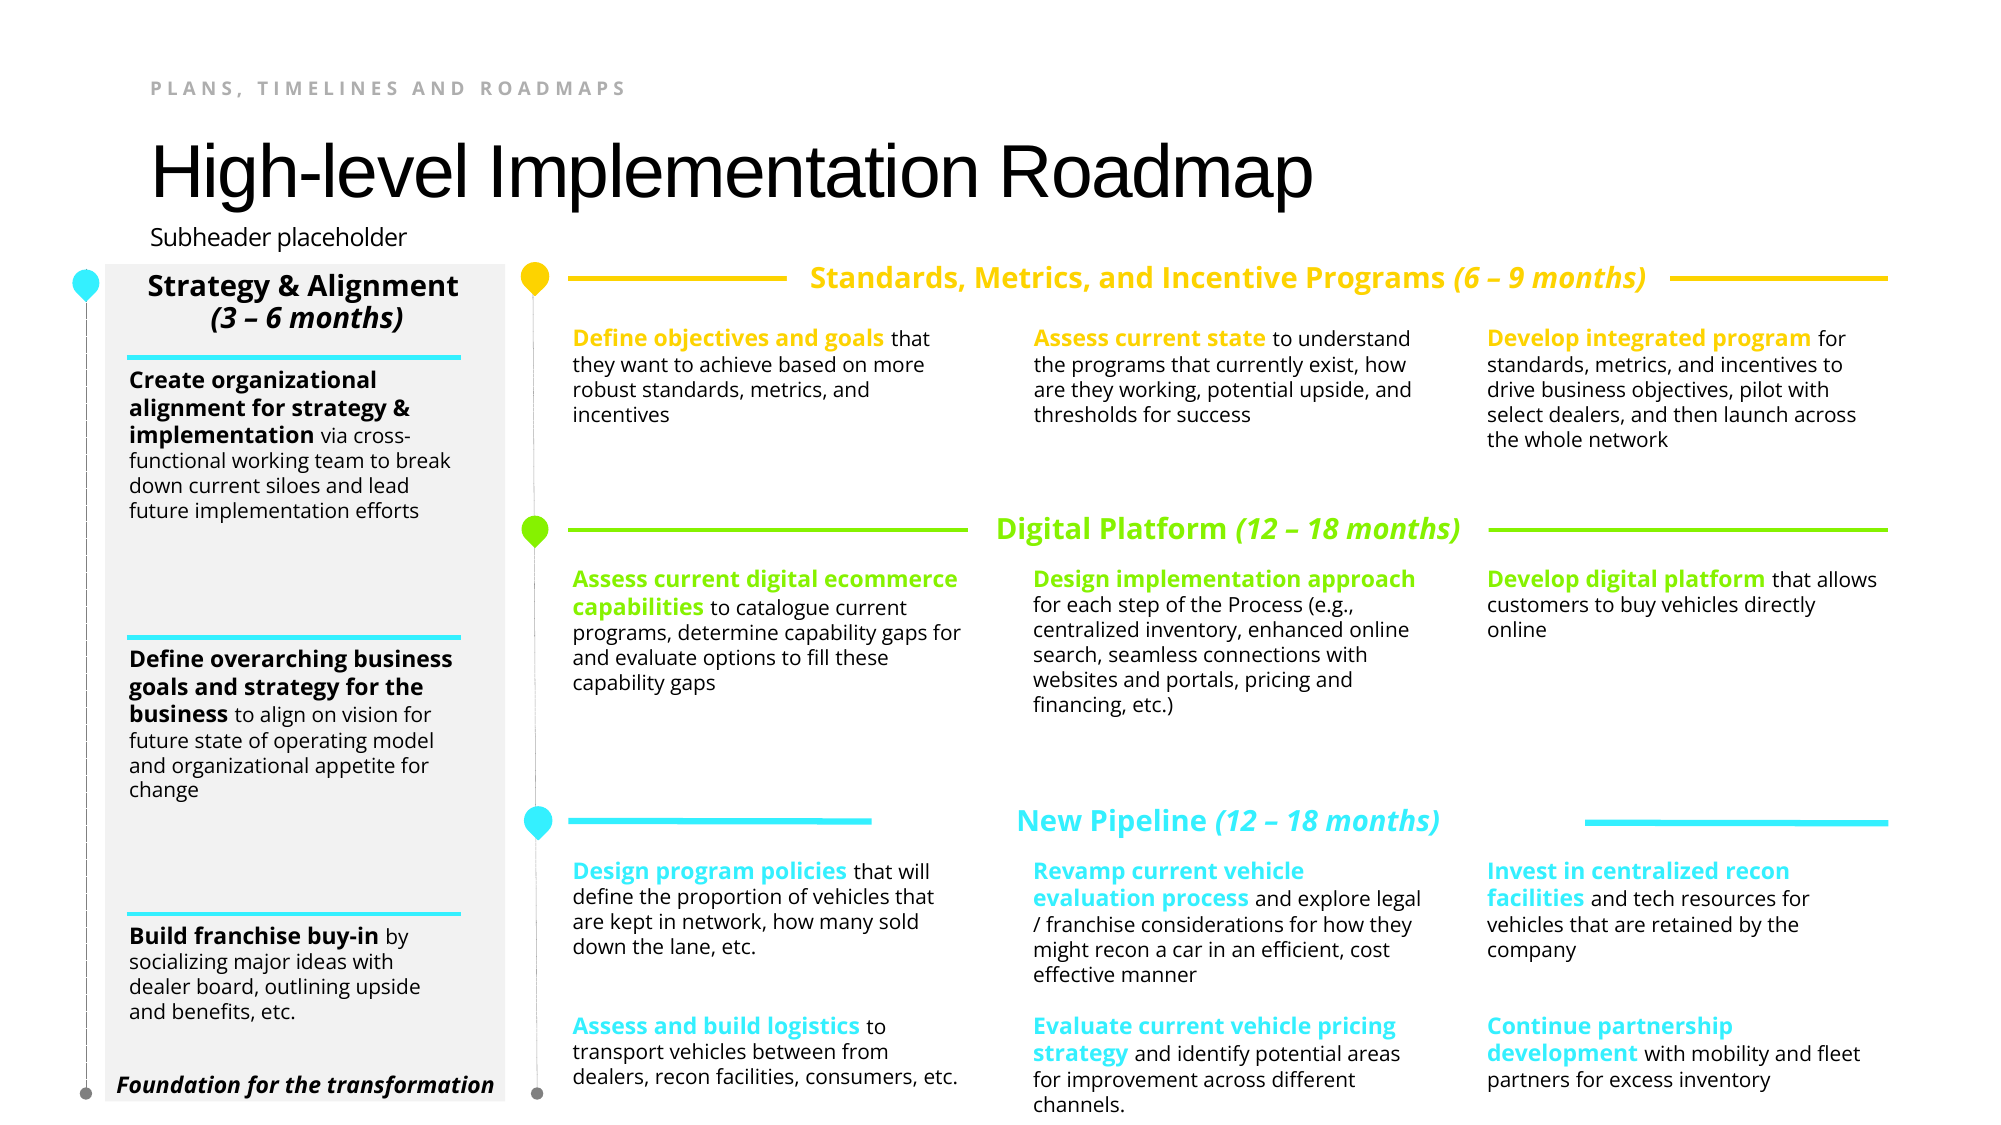

Plans, timelines and roadmaps
# High-level Implementation Roadmap
Subheader placeholder

Standards, Metrics, and Incentive Programs (6 – 9 months)

Strategy & Alignment
(3 – 6 months)

Define objectives and goals that they want to achieve based on more robust standards, metrics, and incentives
Assess current state to understand the programs that currently exist, how are they working, potential upside, and thresholds for success
Develop integrated program for standards, metrics, and incentives to drive business objectives, pilot with select dealers, and then launch across the whole network
Create organizational alignment for strategy & implementation via cross-functional working team to break down current siloes and lead future implementation efforts
Digital Platform (12 – 18 months)

Assess current digital ecommerce capabilities to catalogue current programs, determine capability gaps for and evaluate options to fill these capability gaps
Design implementation approach for each step of the Process (e.g., centralized inventory, enhanced online search, seamless connections with websites and portals, pricing and financing, etc.)
Develop digital platform that allows customers to buy vehicles directly online
Define overarching business goals and strategy for the business to align on vision for future state of operating model and organizational appetite for change
New Pipeline (12 – 18 months)

Design program policies that will define the proportion of vehicles that are kept in network, how many sold down the lane, etc.
Revamp current vehicle evaluation process and explore legal / franchise considerations for how they might recon a car in an efficient, cost effective manner
Invest in centralized recon facilities and tech resources for vehicles that are retained by the company
Build franchise buy-in by socializing major ideas with dealer board, outlining upside and benefits, etc.
Assess and build logistics to transport vehicles between from dealers, recon facilities, consumers, etc.
Evaluate current vehicle pricing strategy and identify potential areas for improvement across different channels.
Continue partnership development with mobility and fleet partners for excess inventory

Foundation for the transformation